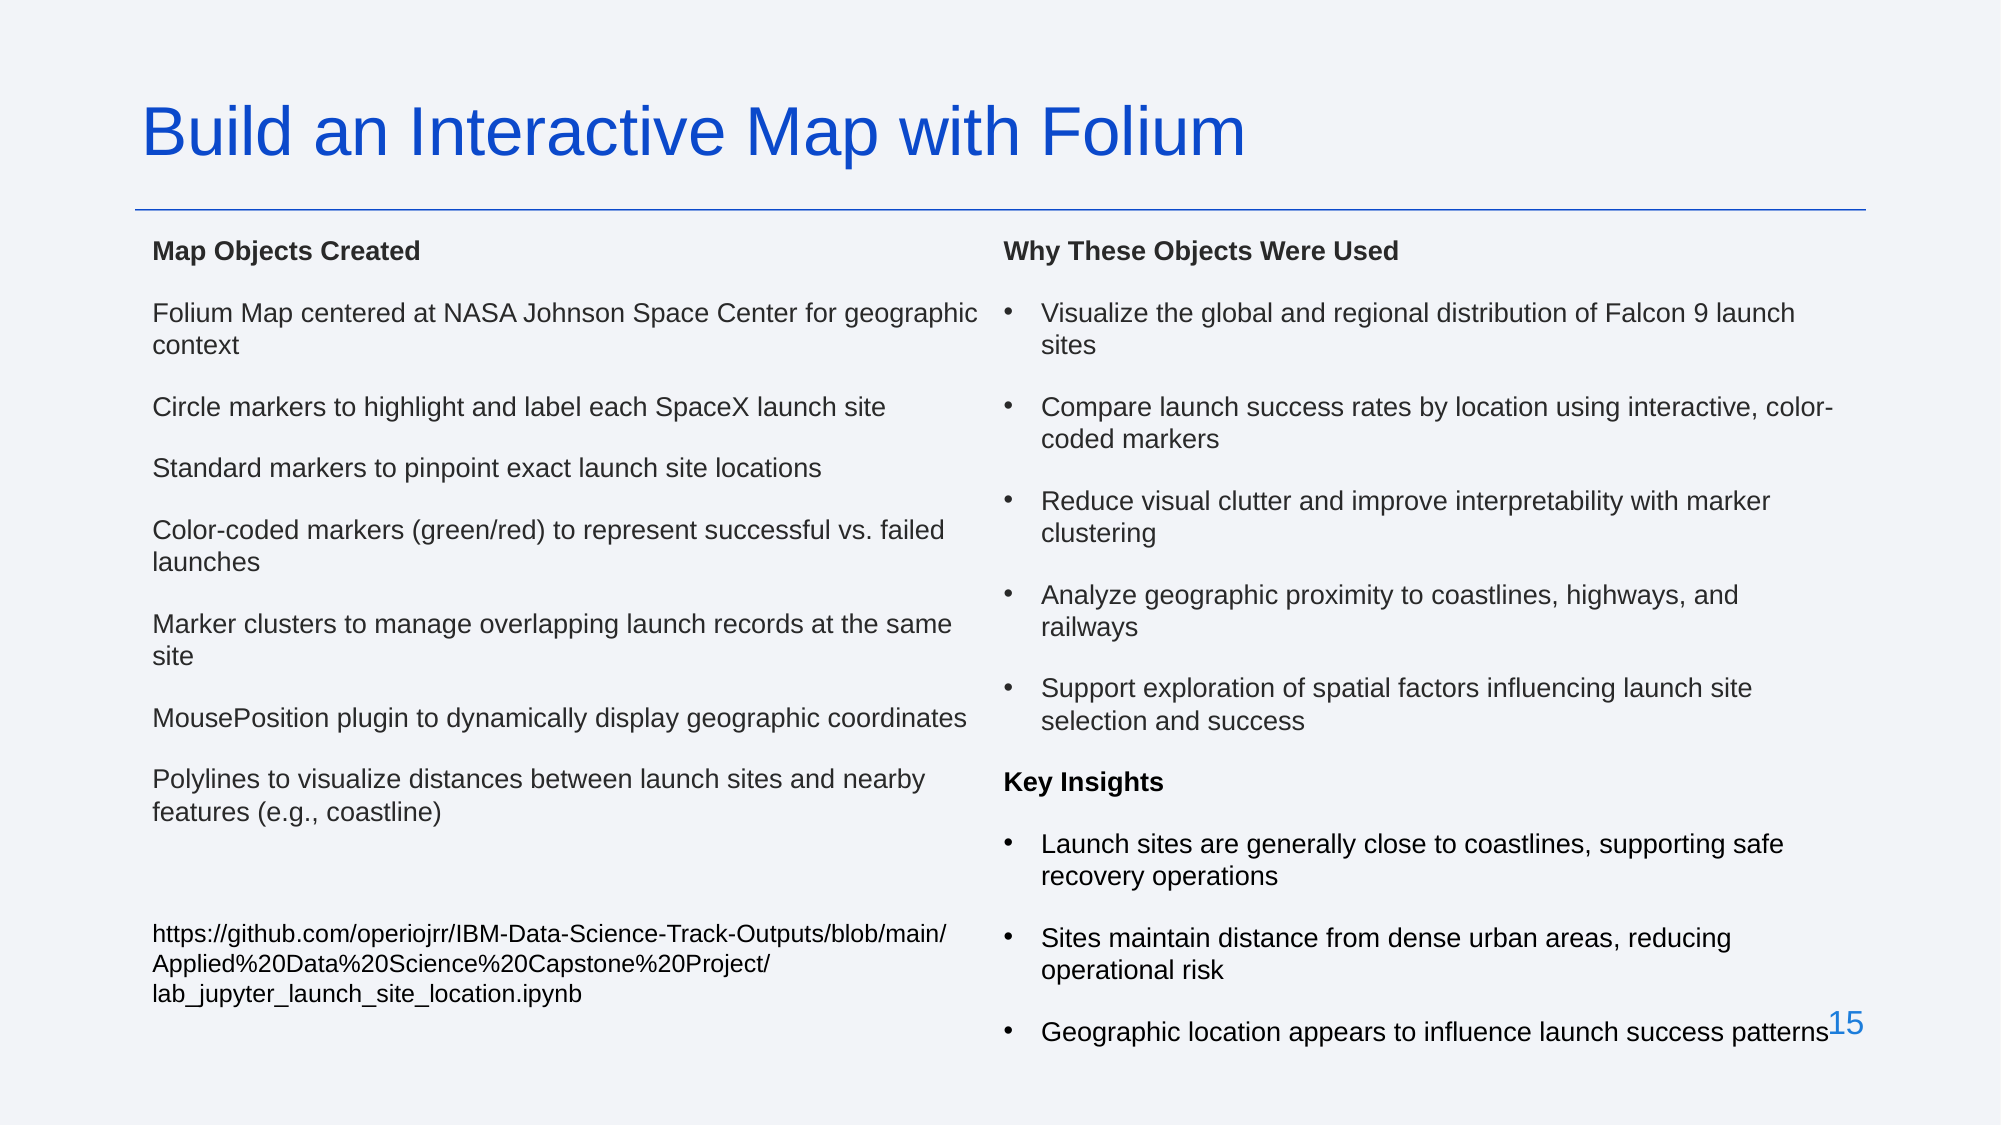

Build an Interactive Map with Folium
Why These Objects Were Used
Visualize the global and regional distribution of Falcon 9 launch sites
Compare launch success rates by location using interactive, color-coded markers
Reduce visual clutter and improve interpretability with marker clustering
Analyze geographic proximity to coastlines, highways, and railways
Support exploration of spatial factors influencing launch site selection and success
Key Insights
Launch sites are generally close to coastlines, supporting safe recovery operations
Sites maintain distance from dense urban areas, reducing operational risk
Geographic location appears to influence launch success patterns
Map Objects Created
Folium Map centered at NASA Johnson Space Center for geographic context
Circle markers to highlight and label each SpaceX launch site
Standard markers to pinpoint exact launch site locations
Color-coded markers (green/red) to represent successful vs. failed launches
Marker clusters to manage overlapping launch records at the same site
MousePosition plugin to dynamically display geographic coordinates
Polylines to visualize distances between launch sites and nearby features (e.g., coastline)

https://github.com/operiojrr/IBM-Data-Science-Track-Outputs/blob/main/Applied%20Data%20Science%20Capstone%20Project/lab_jupyter_launch_site_location.ipynb
15